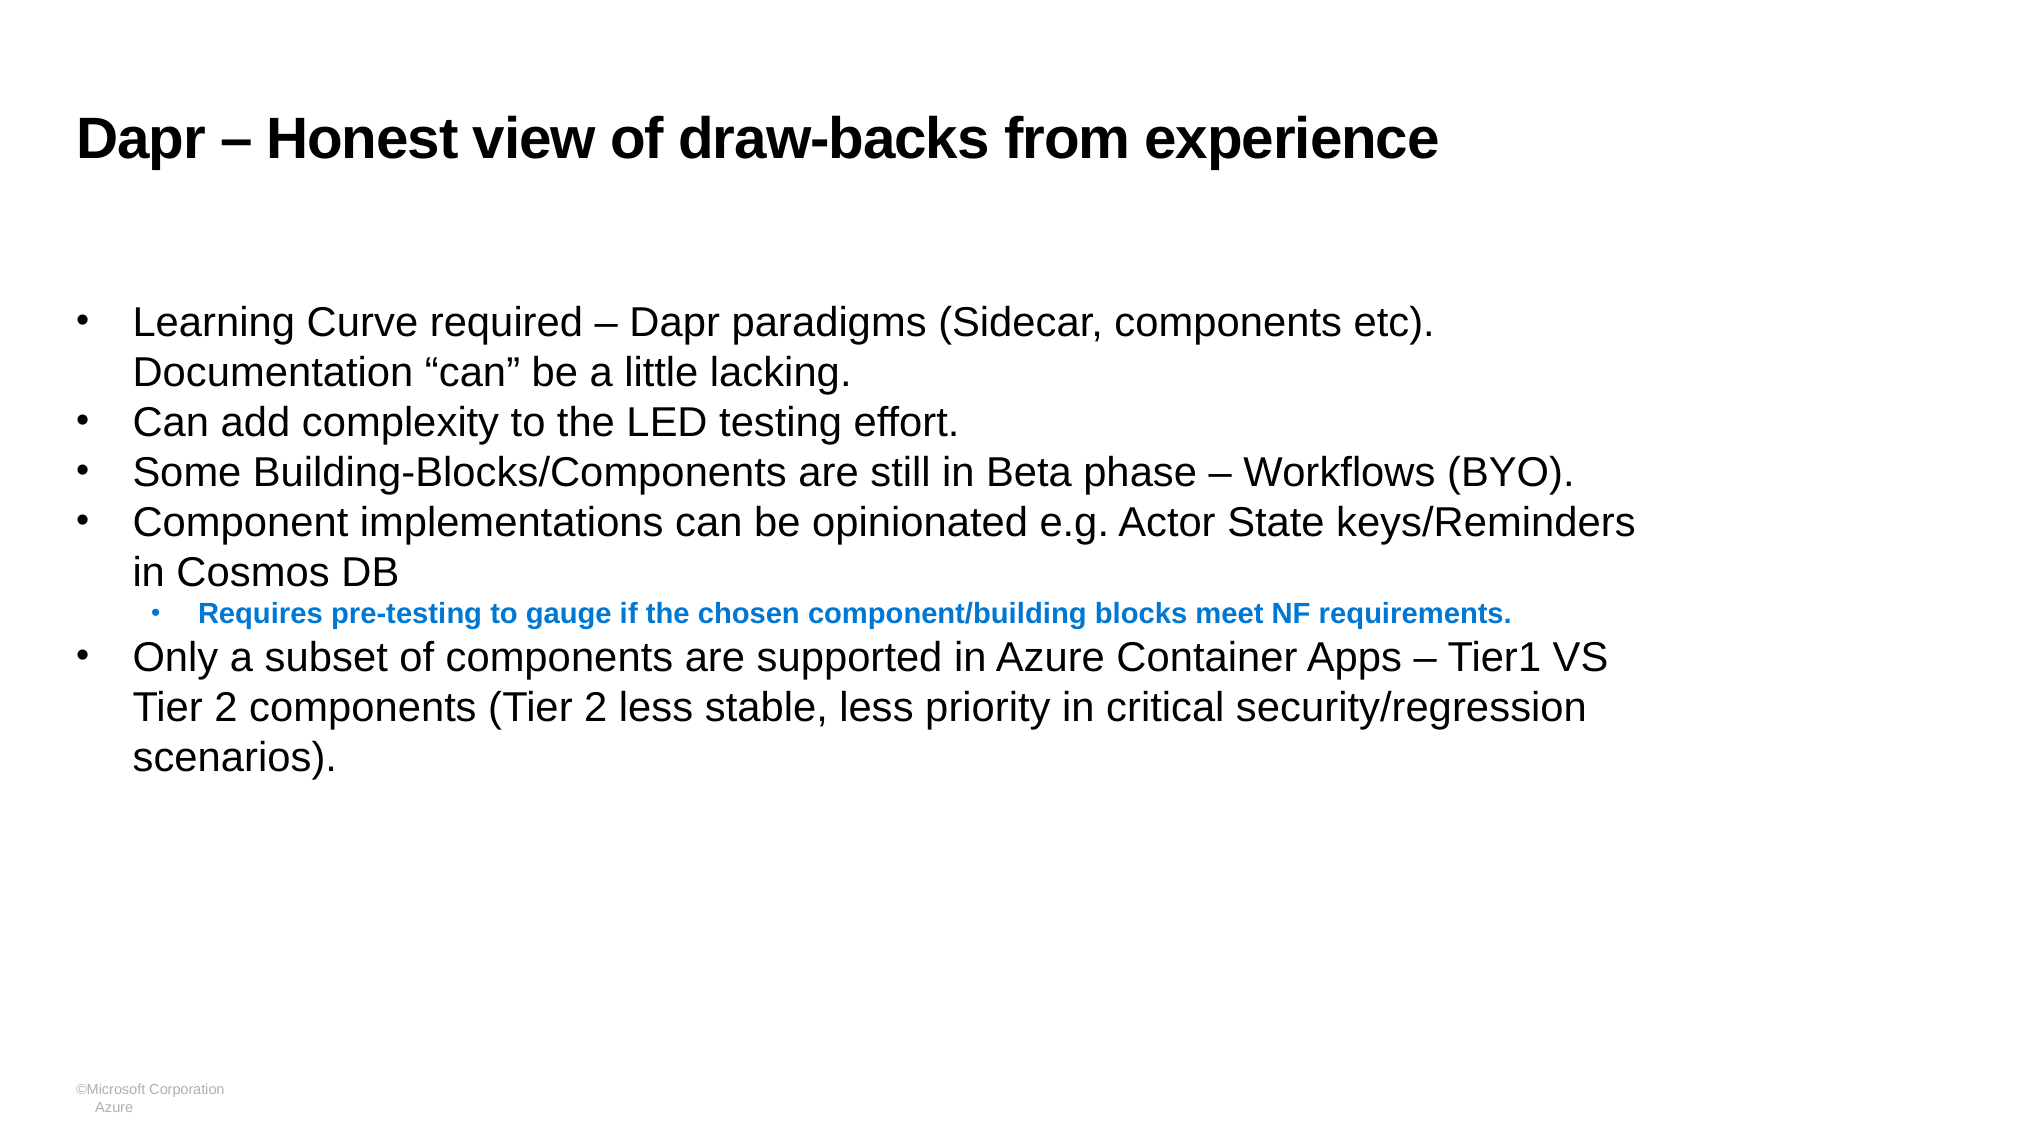

# Dapr – Honest view of draw-backs from experience
Learning Curve required – Dapr paradigms (Sidecar, components etc). Documentation “can” be a little lacking.
Can add complexity to the LED testing effort.
Some Building-Blocks/Components are still in Beta phase – Workflows (BYO).
Component implementations can be opinionated e.g. Actor State keys/Reminders in Cosmos DB
Requires pre-testing to gauge if the chosen component/building blocks meet NF requirements.
Only a subset of components are supported in Azure Container Apps – Tier1 VS Tier 2 components (Tier 2 less stable, less priority in critical security/regression scenarios).